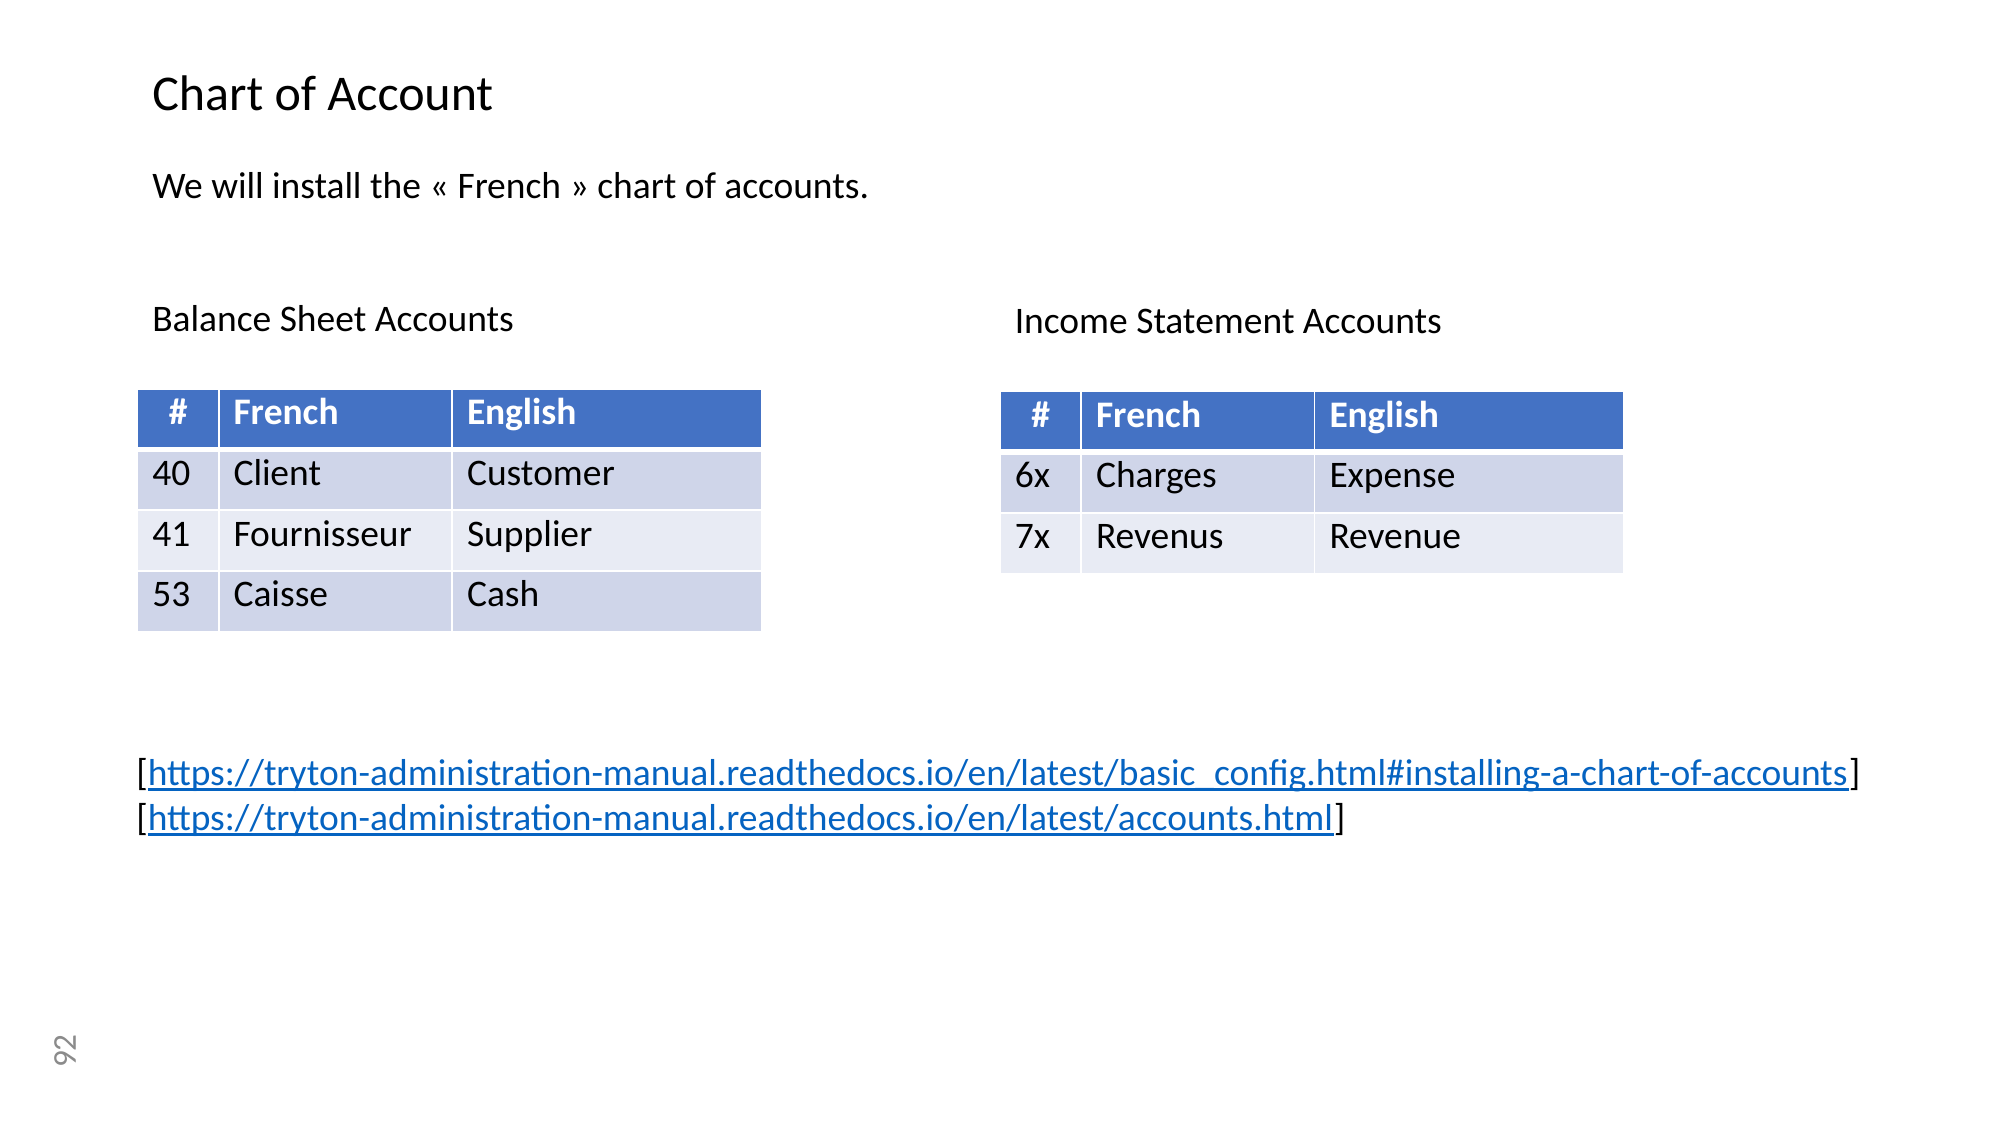

# Chart of Account
We will install the « French » chart of accounts.
Balance Sheet Accounts
Income Statement Accounts
| # | French | English |
| --- | --- | --- |
| 40 | Client | Customer |
| 41 | Fournisseur | Supplier |
| 53 | Caisse | Cash |
| # | French | English |
| --- | --- | --- |
| 6x | Charges | Expense |
| 7x | Revenus | Revenue |
[https://tryton-administration-manual.readthedocs.io/en/latest/basic_config.html#installing-a-chart-of-accounts]
[https://tryton-administration-manual.readthedocs.io/en/latest/accounts.html]
92